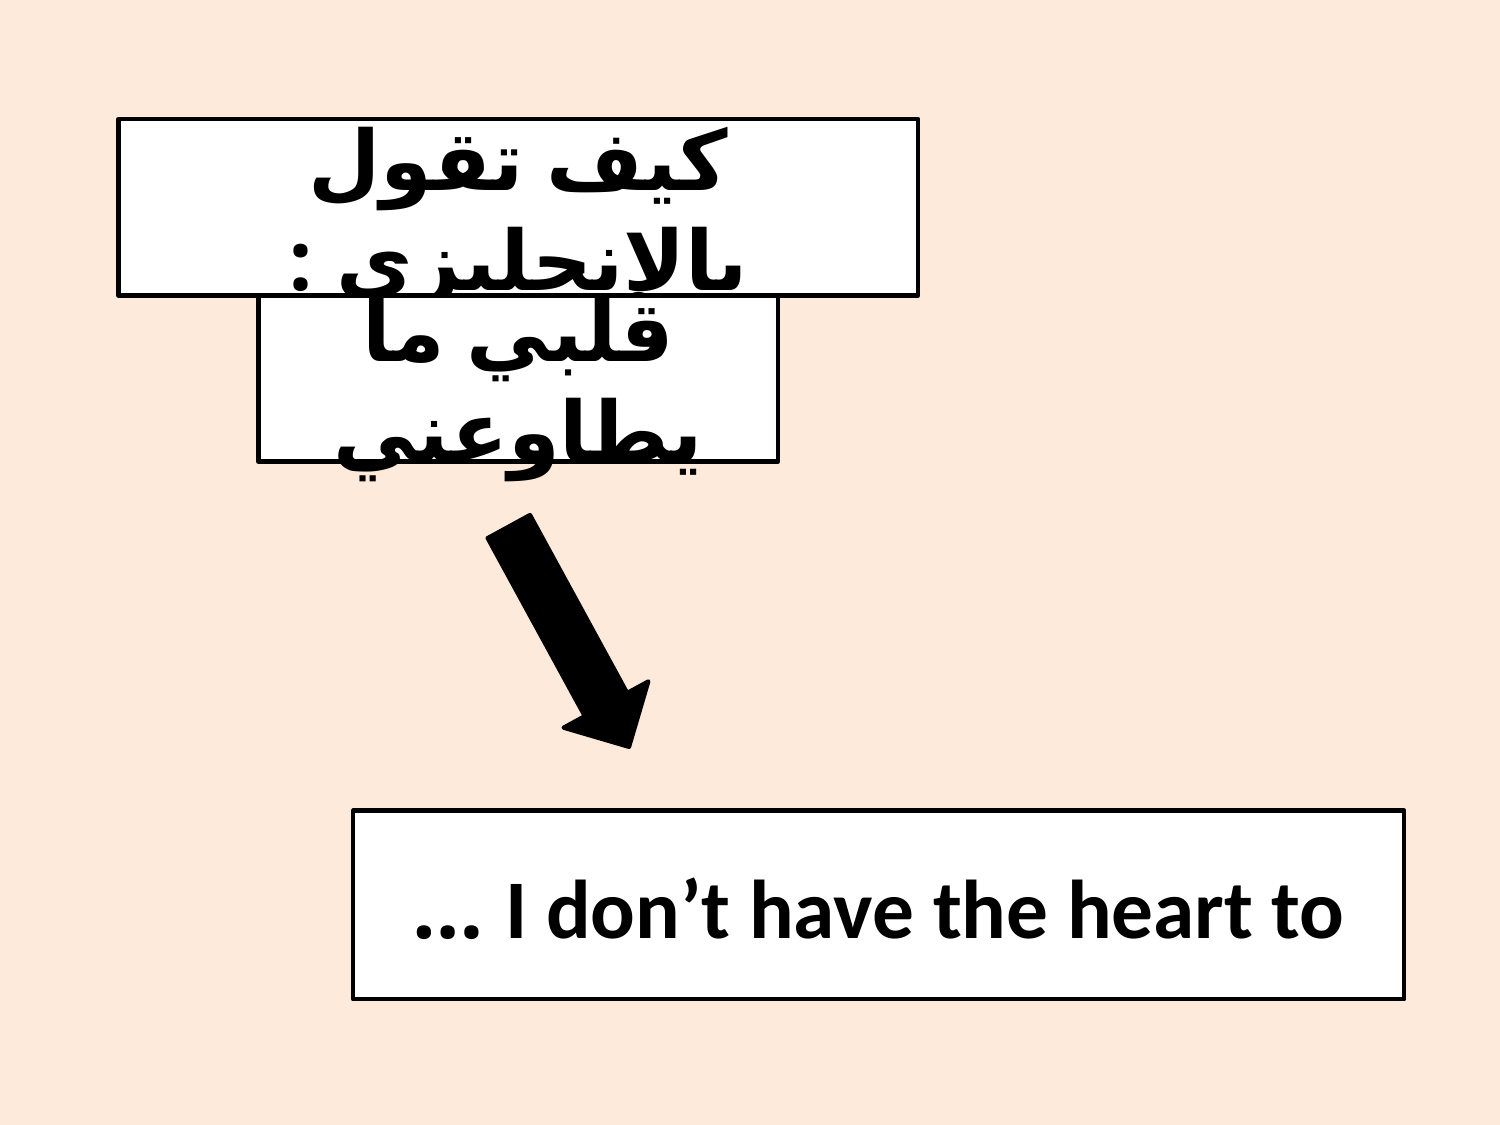

#
كيف تقول بالإنجليزي :
قلبي ما يطاوعني

I don’t have the heart to …